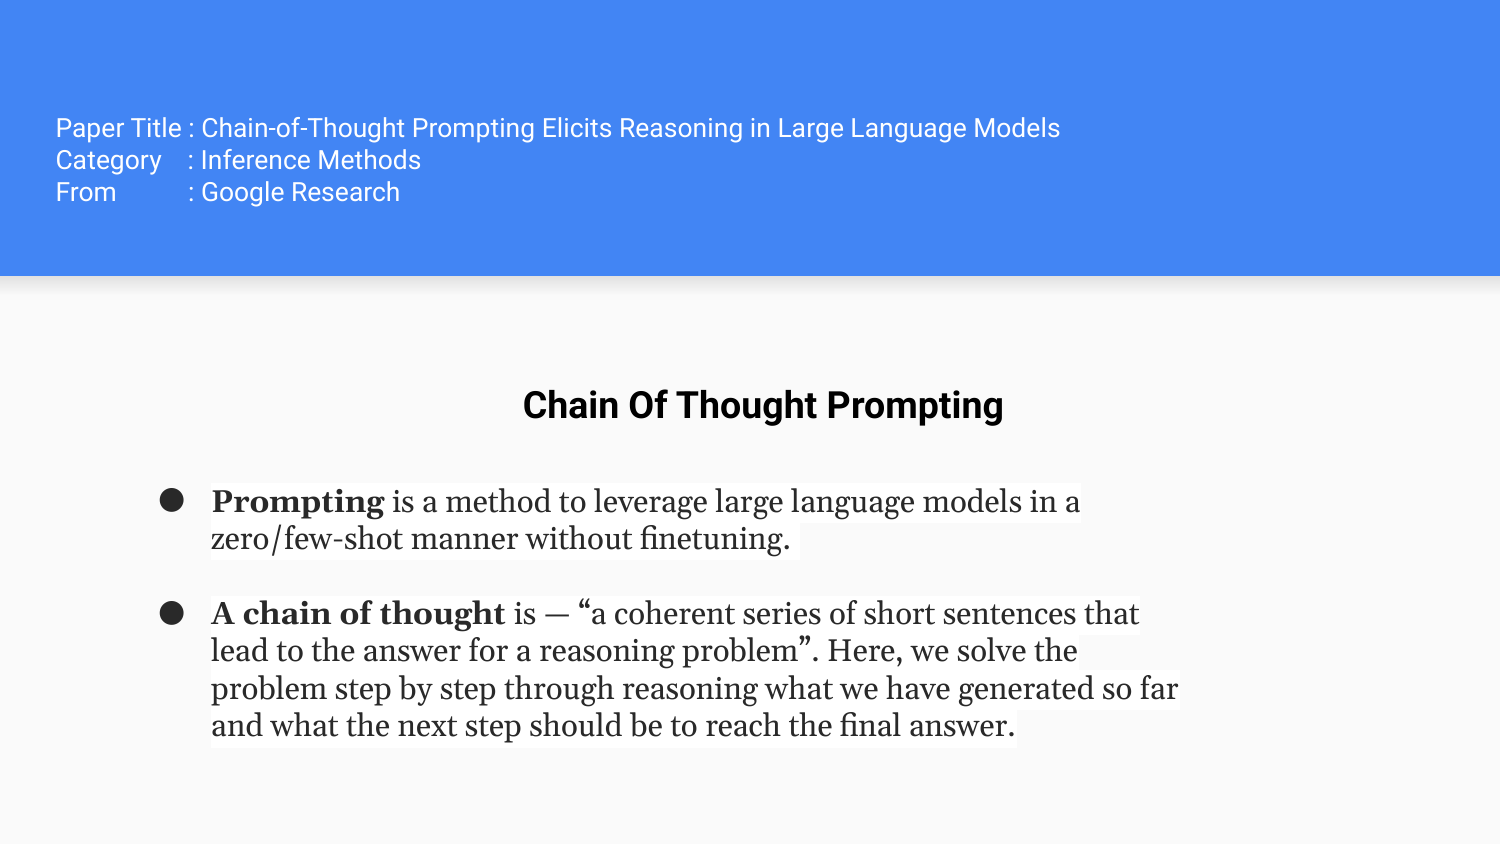

# Paper Title : Chain-of-Thought Prompting Elicits Reasoning in Large Language Models Category    : Inference Methods
From           : Google Research
Chain Of Thought Prompting
Prompting is a method to leverage large language models in a zero/few-shot manner without finetuning.

A chain of thought is — “a coherent series of short sentences that lead to the answer for a reasoning problem”. Here, we solve the problem step by step through reasoning what we have generated so far and what the next step should be to reach the final answer.